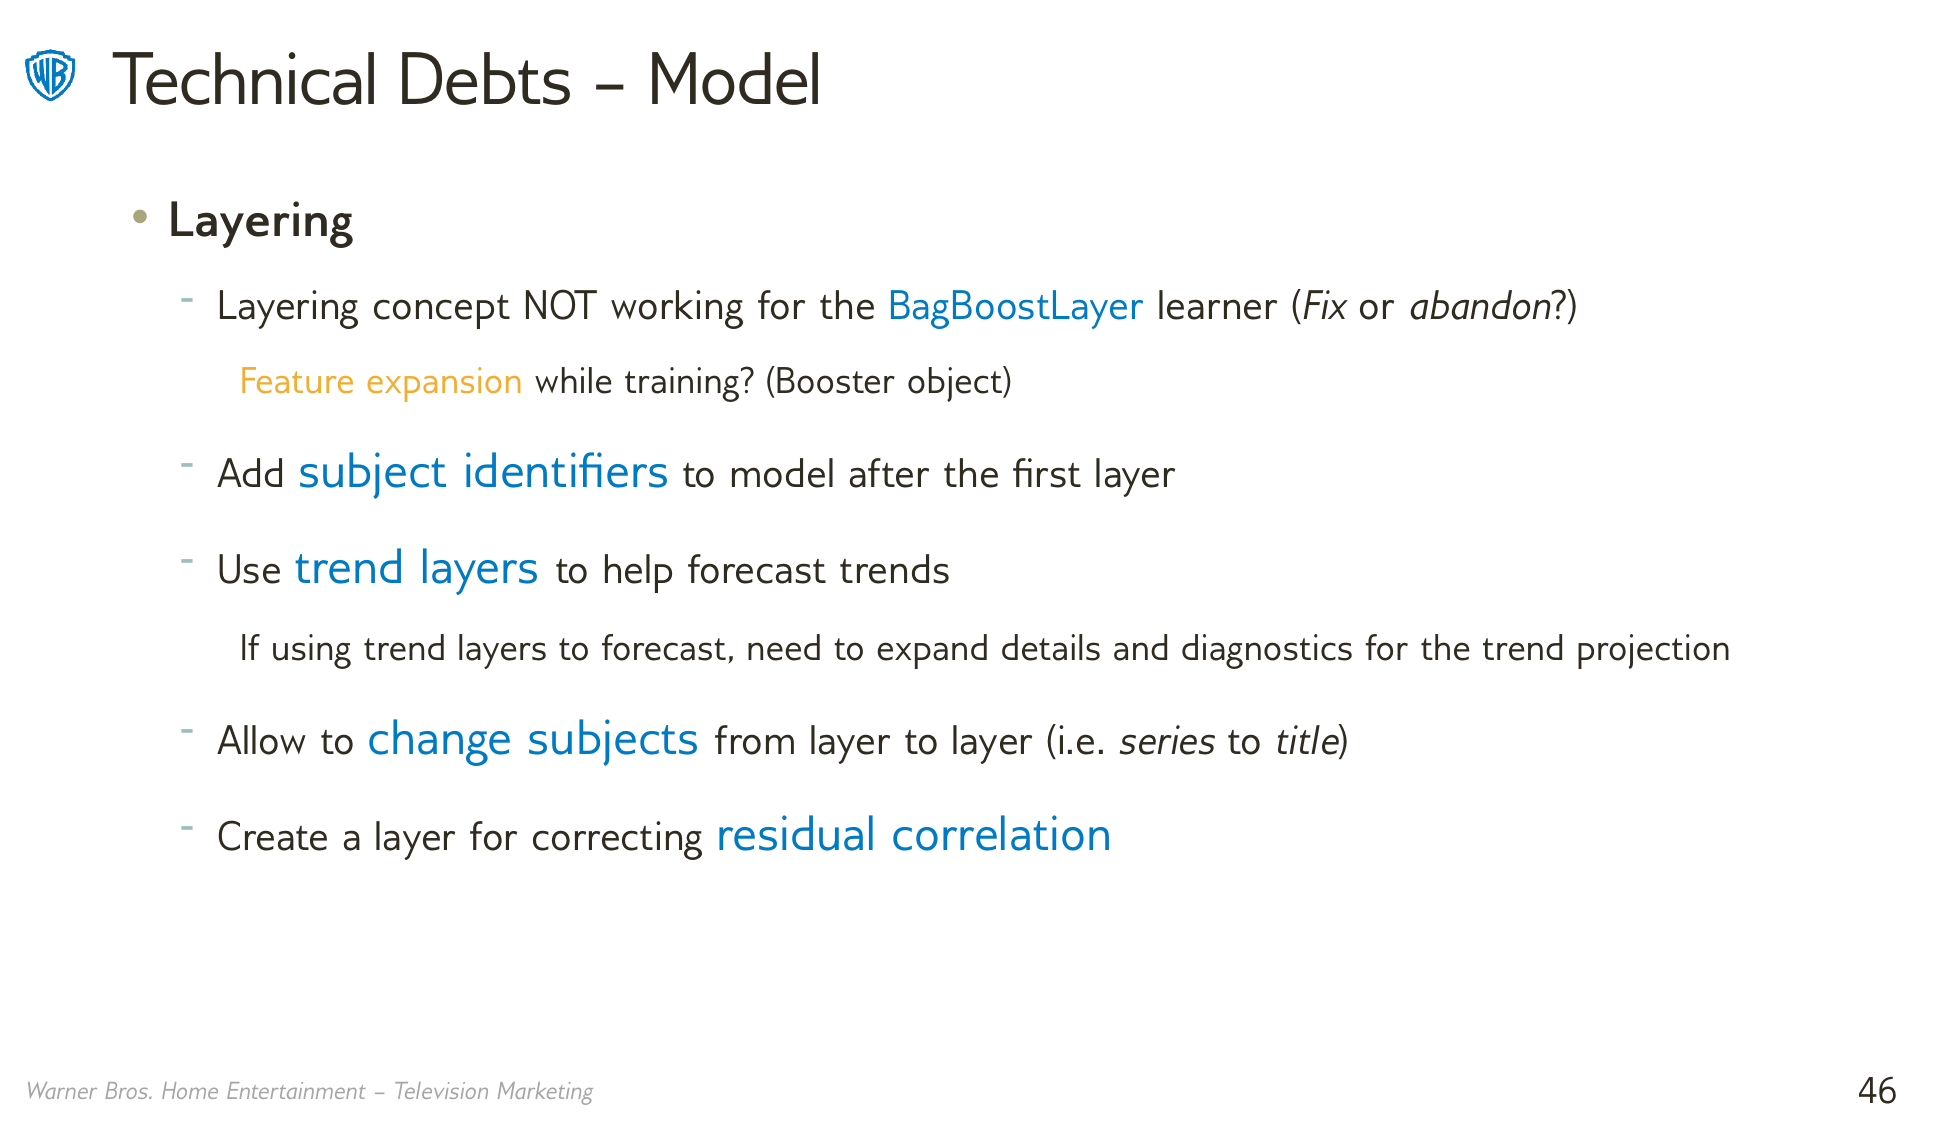

# Technical Debts – Model
Layering
Layering concept NOT working for the BagBoostLayer learner (Fix or abandon?)
Feature expansion while training? (Booster object)
Add subject identifiers to model after the first layer
Use trend layers to help forecast trends
If using trend layers to forecast, need to expand details and diagnostics for the trend projection
Allow to change subjects from layer to layer (i.e. series to title)
Create a layer for correcting residual correlation
46
Warner Bros. Home Entertainment – Television Marketing